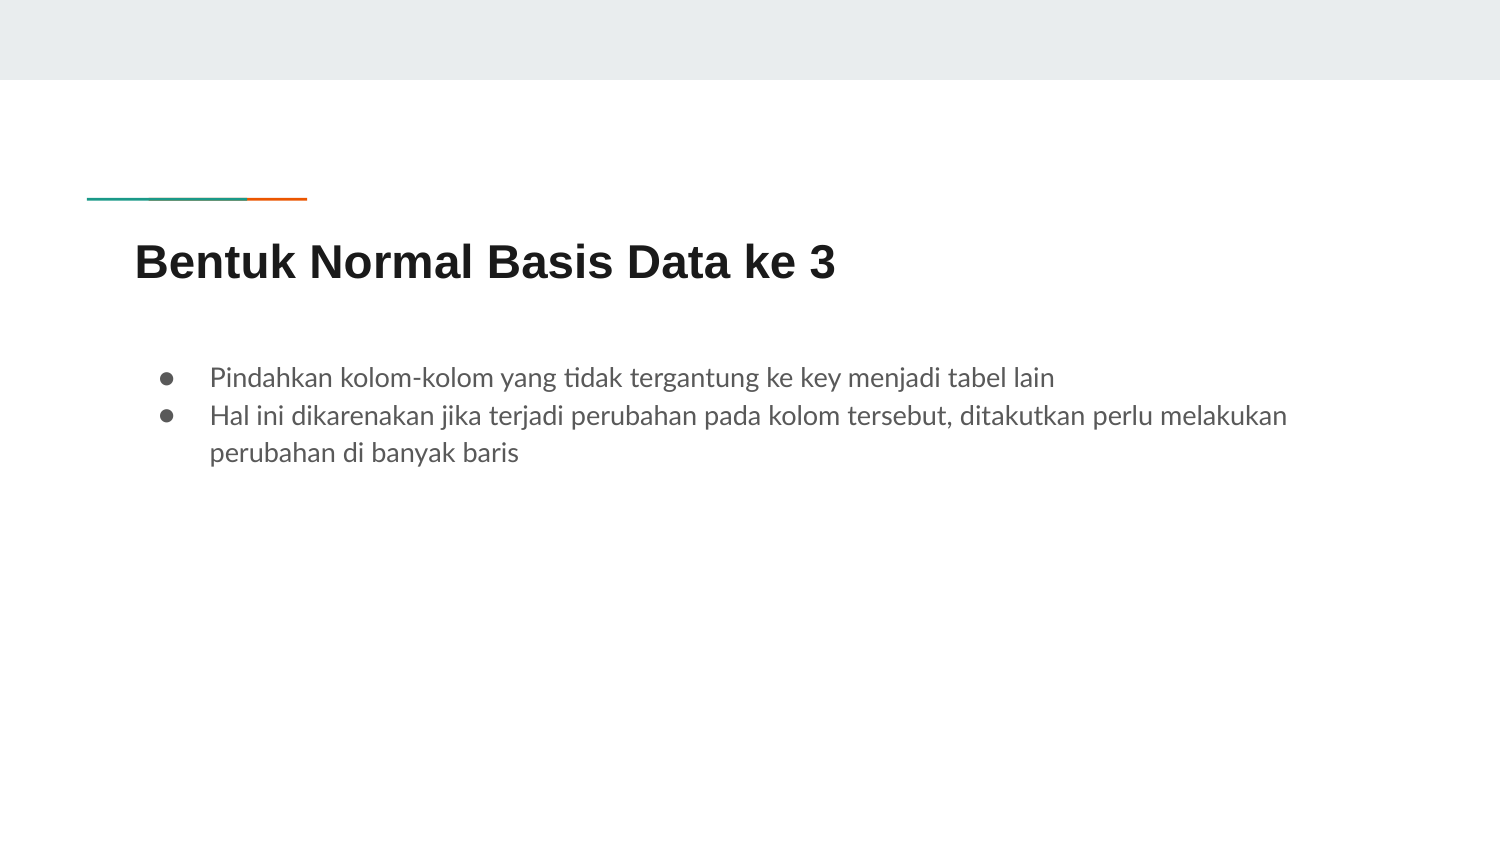

# Bentuk Normal Basis Data ke 3
Pindahkan kolom-kolom yang tidak tergantung ke key menjadi tabel lain
Hal ini dikarenakan jika terjadi perubahan pada kolom tersebut, ditakutkan perlu melakukan perubahan di banyak baris